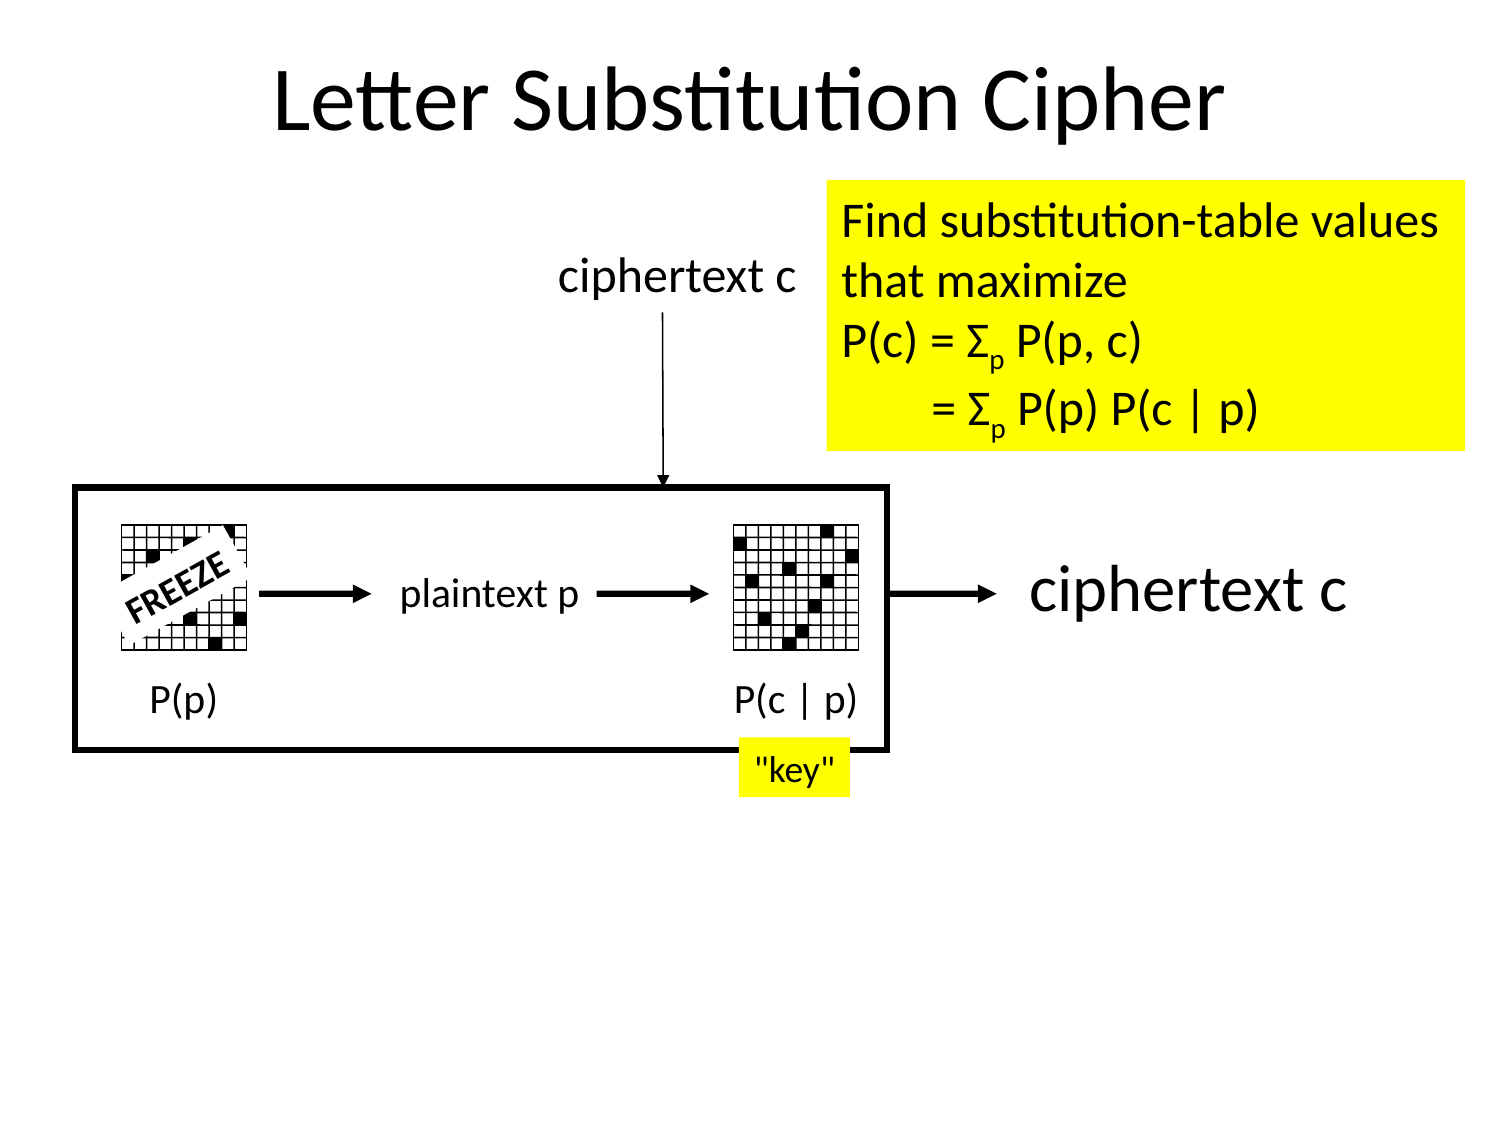

Letter Substitution Cipher
Find substitution-table values
that maximize
P(c) = Σp P(p, c)
        = Σp P(p) P(c | p)
ciphertext c

ciphertext c
FREEZE
plaintext p

P(p)
P(c | p)
"key"